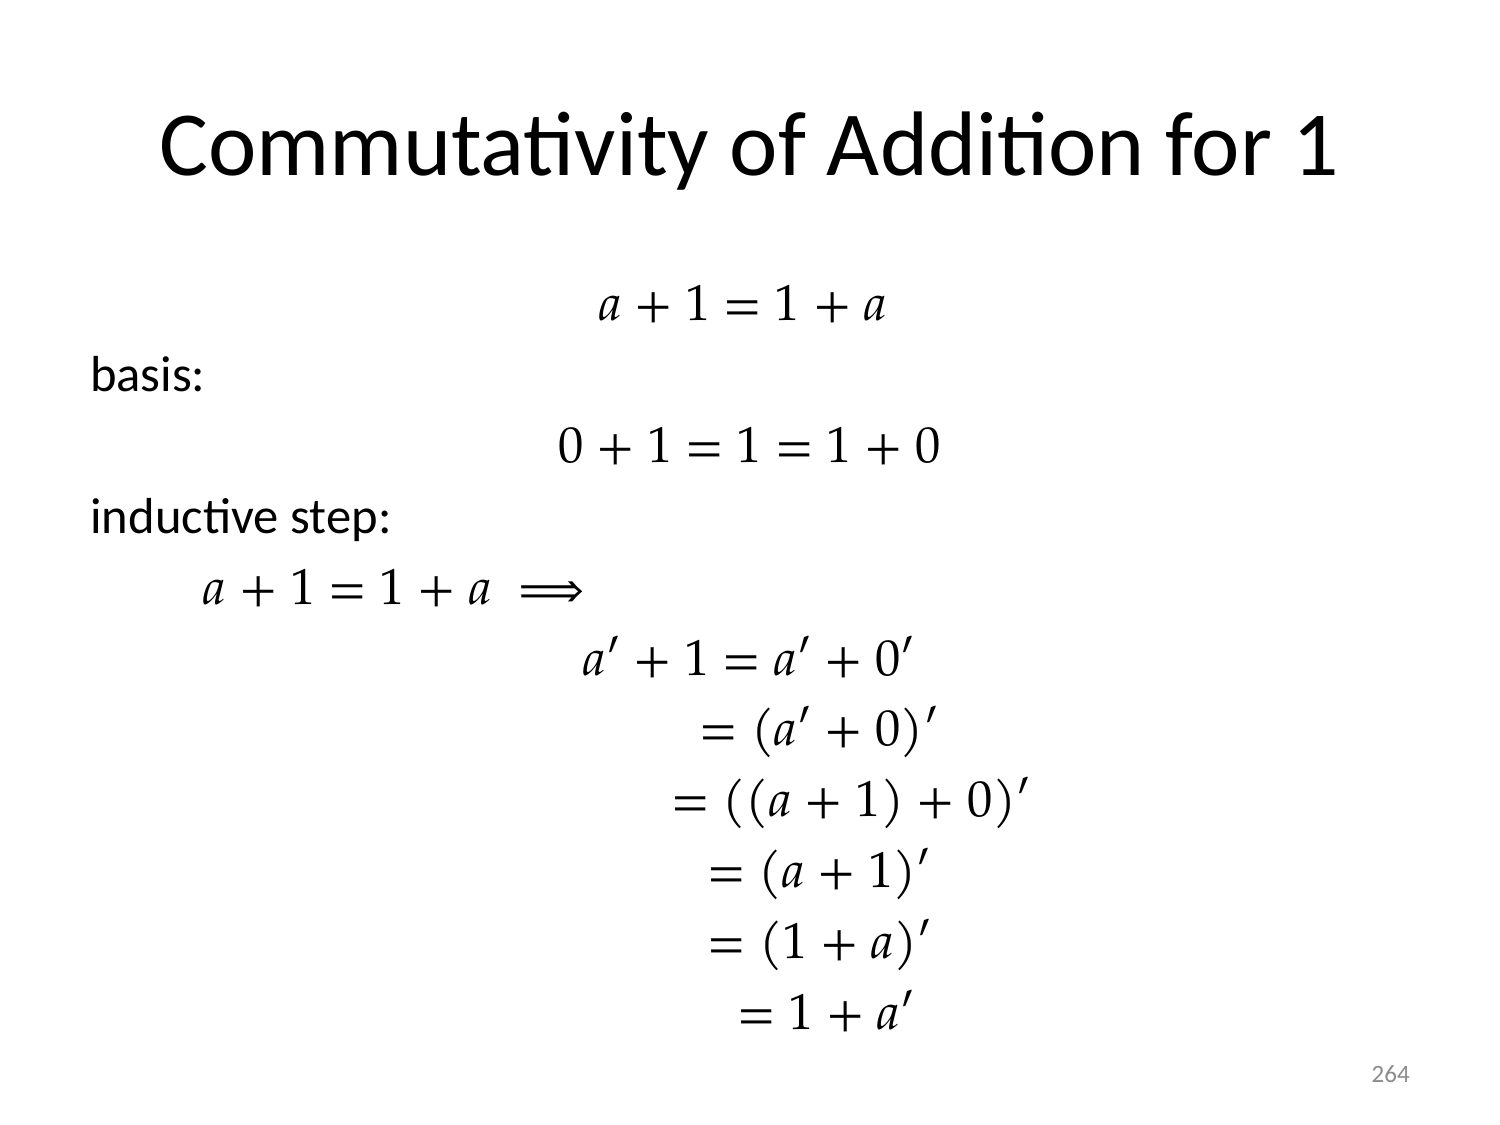

# Commutativity of Addition for 1
a + 1 = 1 + a
basis:
0 + 1 = 1 = 1 + 0
inductive step:
	a + 1 = 1 + a  ⟹
a′ + 1 = a′ + 0′
					  = (a′ + 0)′
						       = ((a + 1) + 0)′
					  = (a + 1)′
           = (1 + a)′
		   = 1 + a′

264